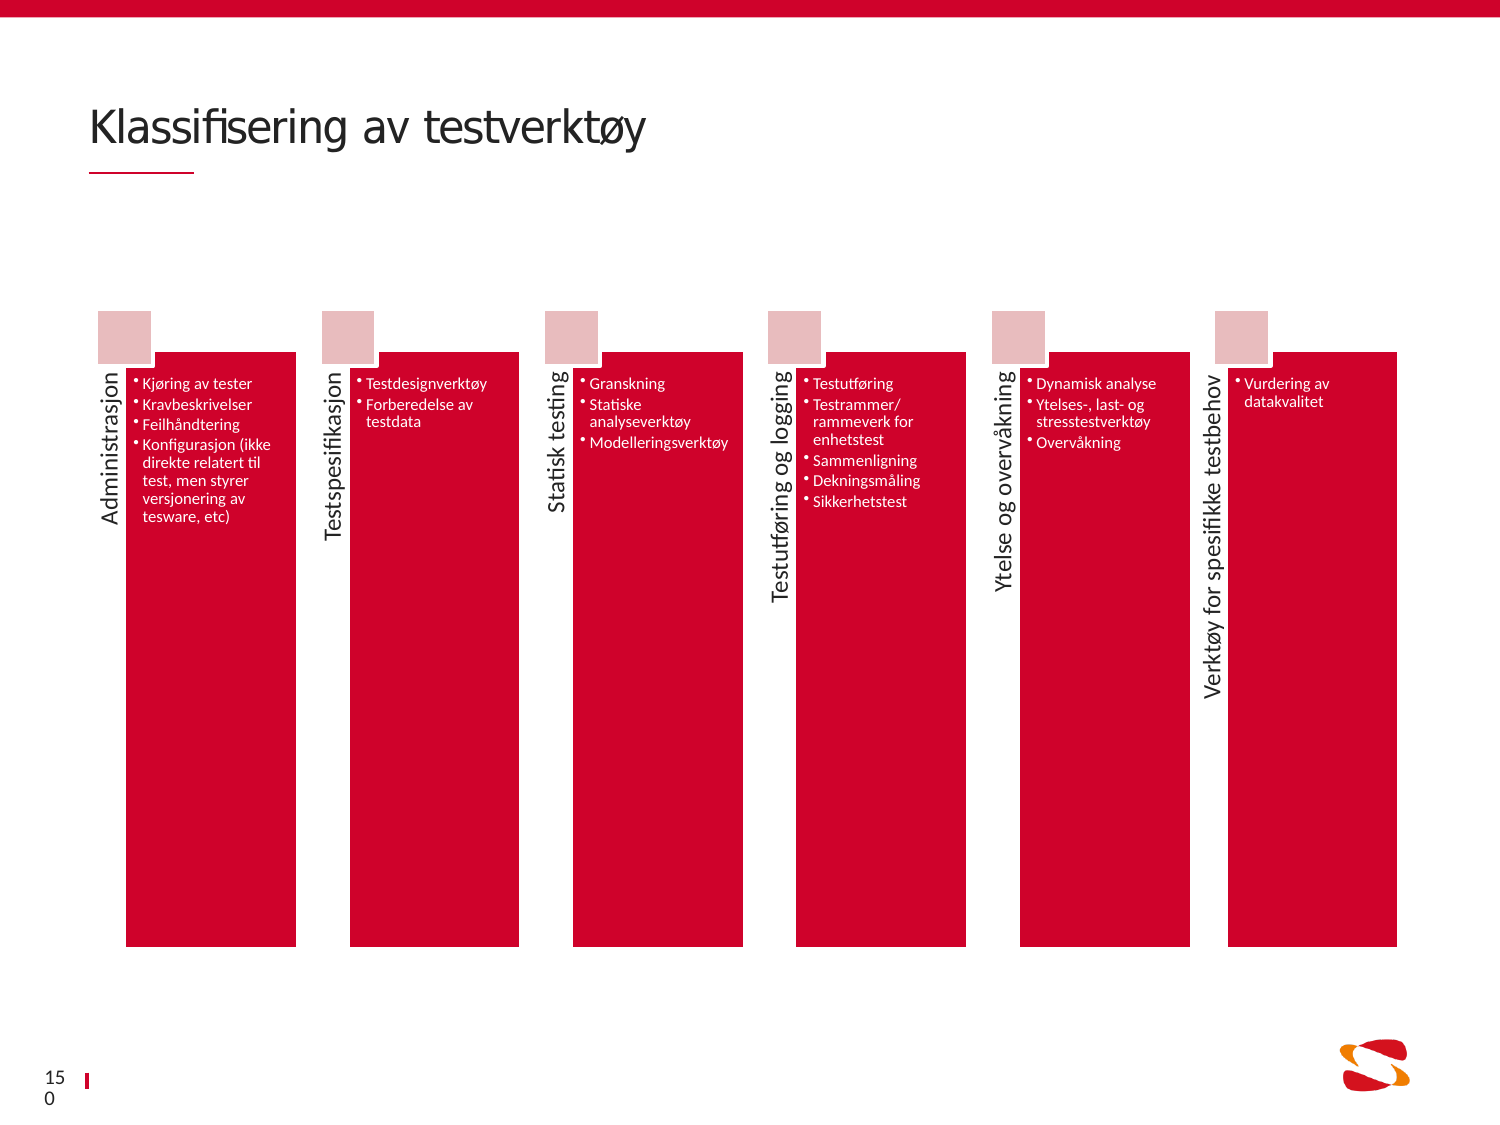

# Klassifisering av testverktøy
Administrasjon
Kjøring av tester
Kravbeskrivelser
Feilhåndtering
Konfigurasjon (ikke direkte relatert til test, men styrer versjonering av tesware, etc)
Testspesifikasjon
Testdesignverktøy
Forberedelse av testdata
Statisk testing
Granskning
Statiske analyseverktøy
Modelleringsverktøy
Testutføring og logging
Testutføring
Testrammer/rammeverk for enhetstest
Sammenligning
Dekningsmåling
Sikkerhetstest
Ytelse og overvåkning
Dynamisk analyse
Ytelses-, last- og stresstestverktøy
Overvåkning
Verktøy for spesifikke testbehov
Vurdering av datakvalitet
150